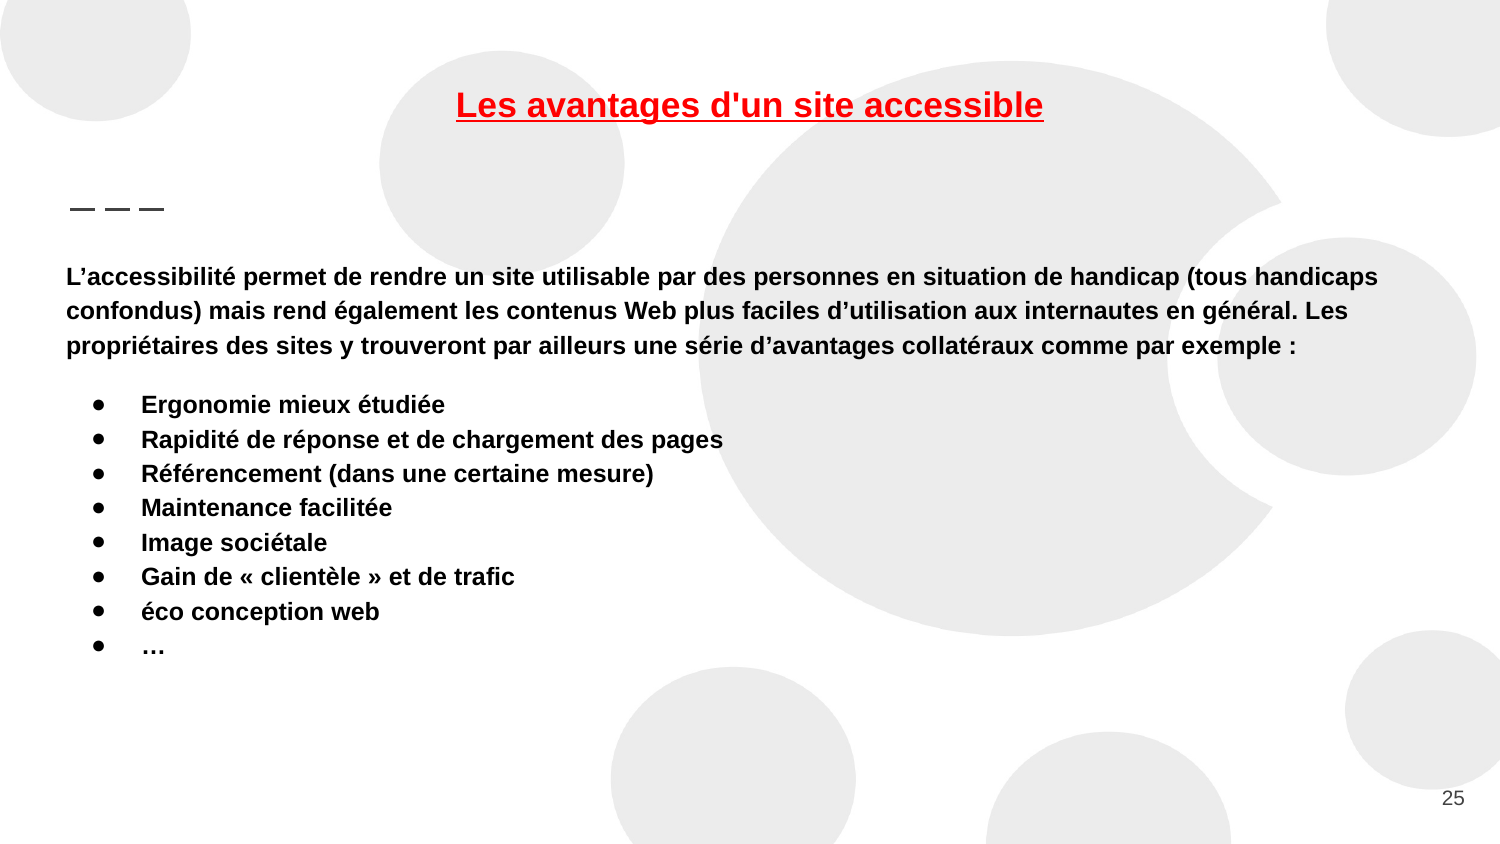

# Les avantages d'un site accessible
L’accessibilité permet de rendre un site utilisable par des personnes en situation de handicap (tous handicaps confondus) mais rend également les contenus Web plus faciles d’utilisation aux internautes en général. Les propriétaires des sites y trouveront par ailleurs une série d’avantages collatéraux comme par exemple :
Ergonomie mieux étudiée
Rapidité de réponse et de chargement des pages
Référencement (dans une certaine mesure)
Maintenance facilitée
Image sociétale
Gain de « clientèle » et de trafic
éco conception web
…

25